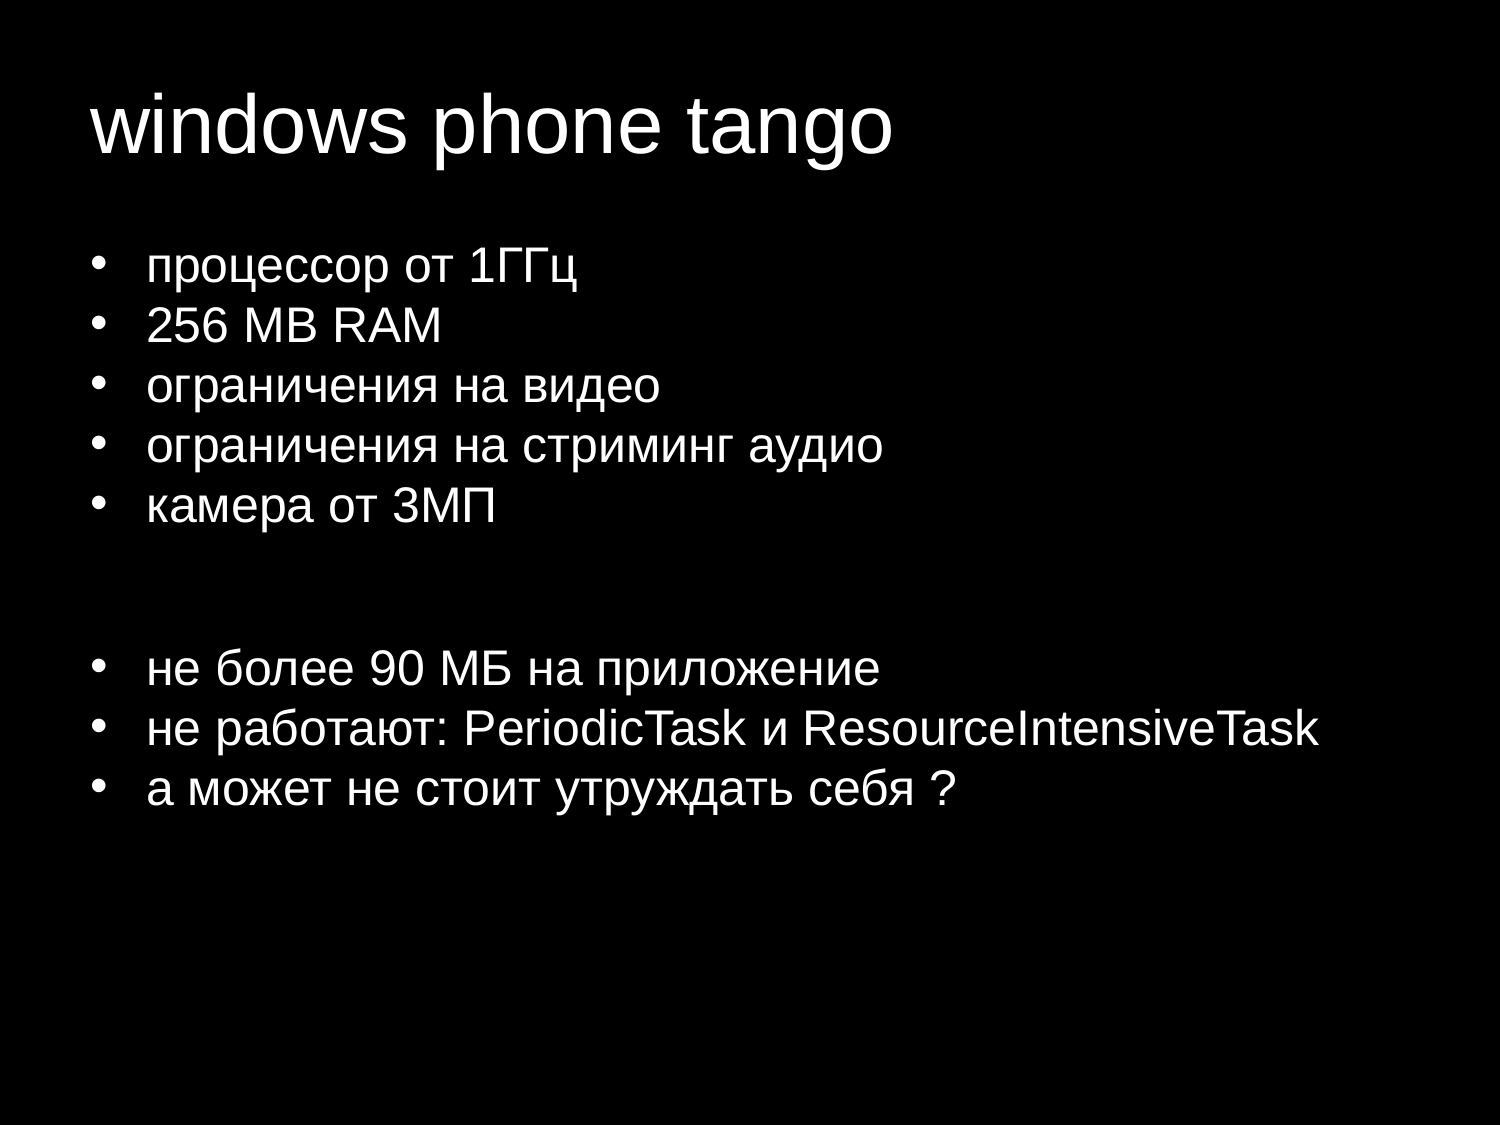

# windows phone tango
процессор от 1ГГц
256 MB RAM
ограничения на видео
ограничения на стриминг аудио
камера от 3МП

не более 90 МБ на приложение
не работают: PeriodicTask и ResourceIntensiveTask
а может не стоит утруждать себя ?